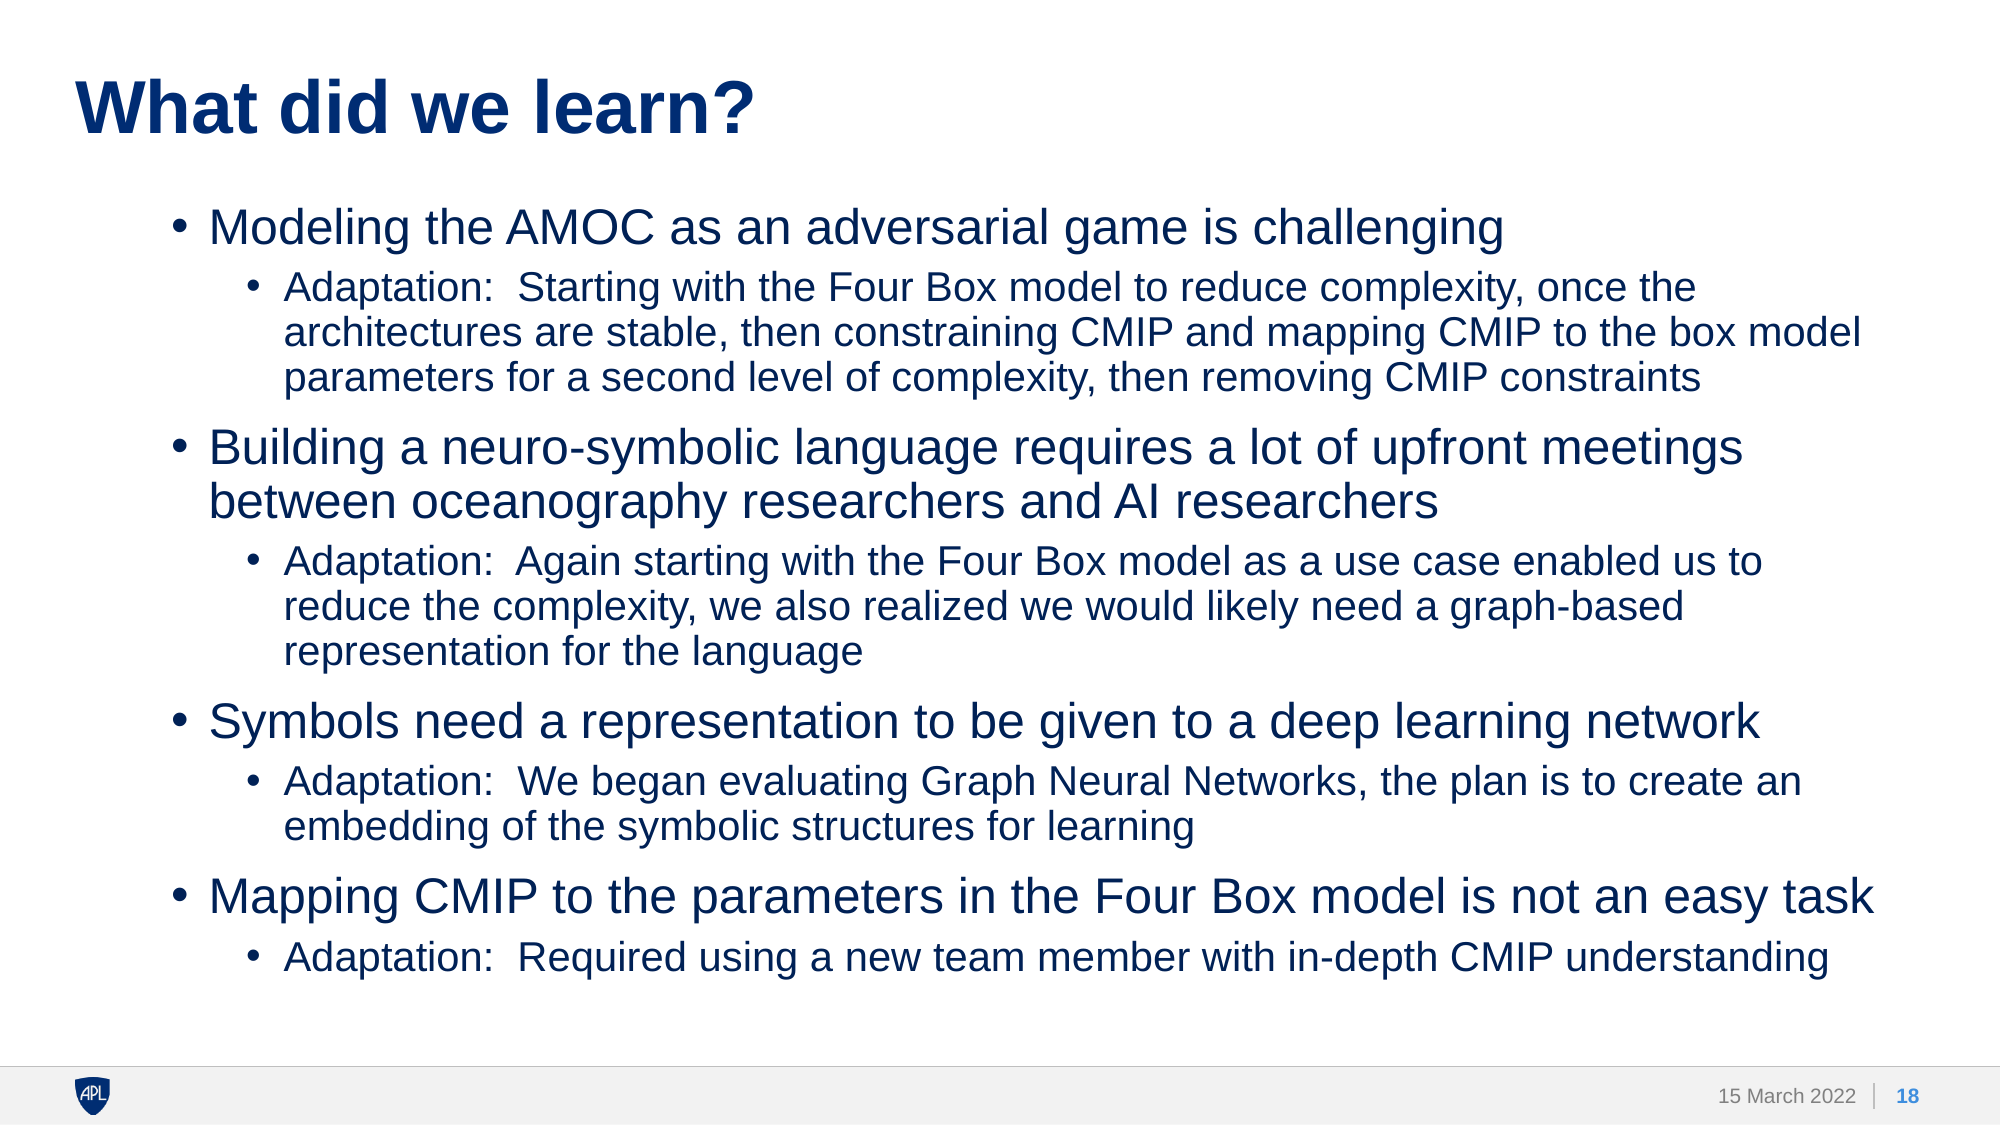

# What did we learn?
Modeling the AMOC as an adversarial game is challenging
Adaptation:  Starting with the Four Box model to reduce complexity, once the architectures are stable, then constraining CMIP and mapping CMIP to the box model parameters for a second level of complexity, then removing CMIP constraints
Building a neuro-symbolic language requires a lot of upfront meetings between oceanography researchers and AI researchers
Adaptation:  Again starting with the Four Box model as a use case enabled us to reduce the complexity, we also realized we would likely need a graph-based representation for the language
Symbols need a representation to be given to a deep learning network
Adaptation:  We began evaluating Graph Neural Networks, the plan is to create an embedding of the symbolic structures for learning
Mapping CMIP to the parameters in the Four Box model is not an easy task
Adaptation:  Required using a new team member with in-depth CMIP understanding

18
15 March 2022